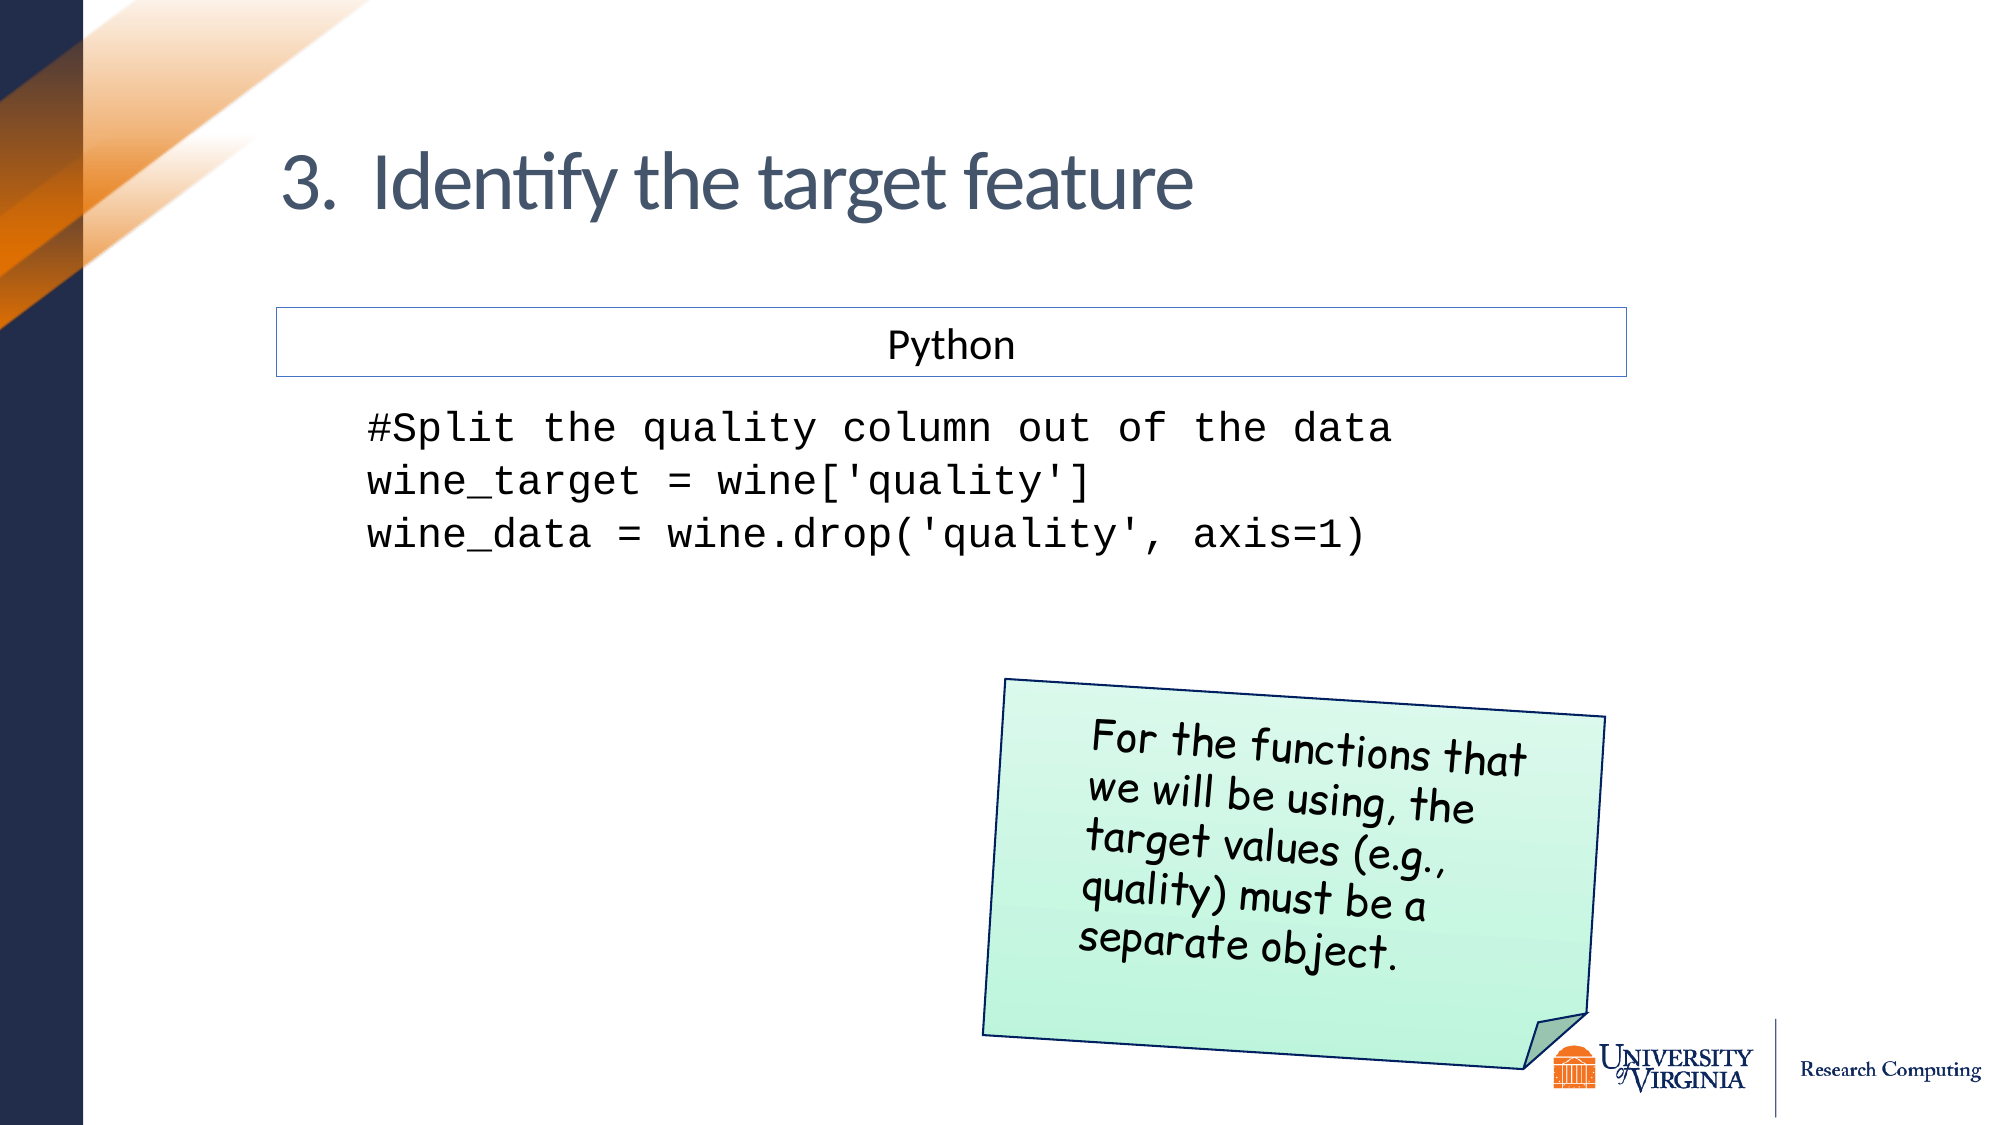

# 3.  Identify the target feature
#Split the quality column out of the data
wine_target = wine['quality']
wine_data = wine.drop('quality', axis=1)

For the functions that we will be using, the target values (e.g., quality) must be a separate object.